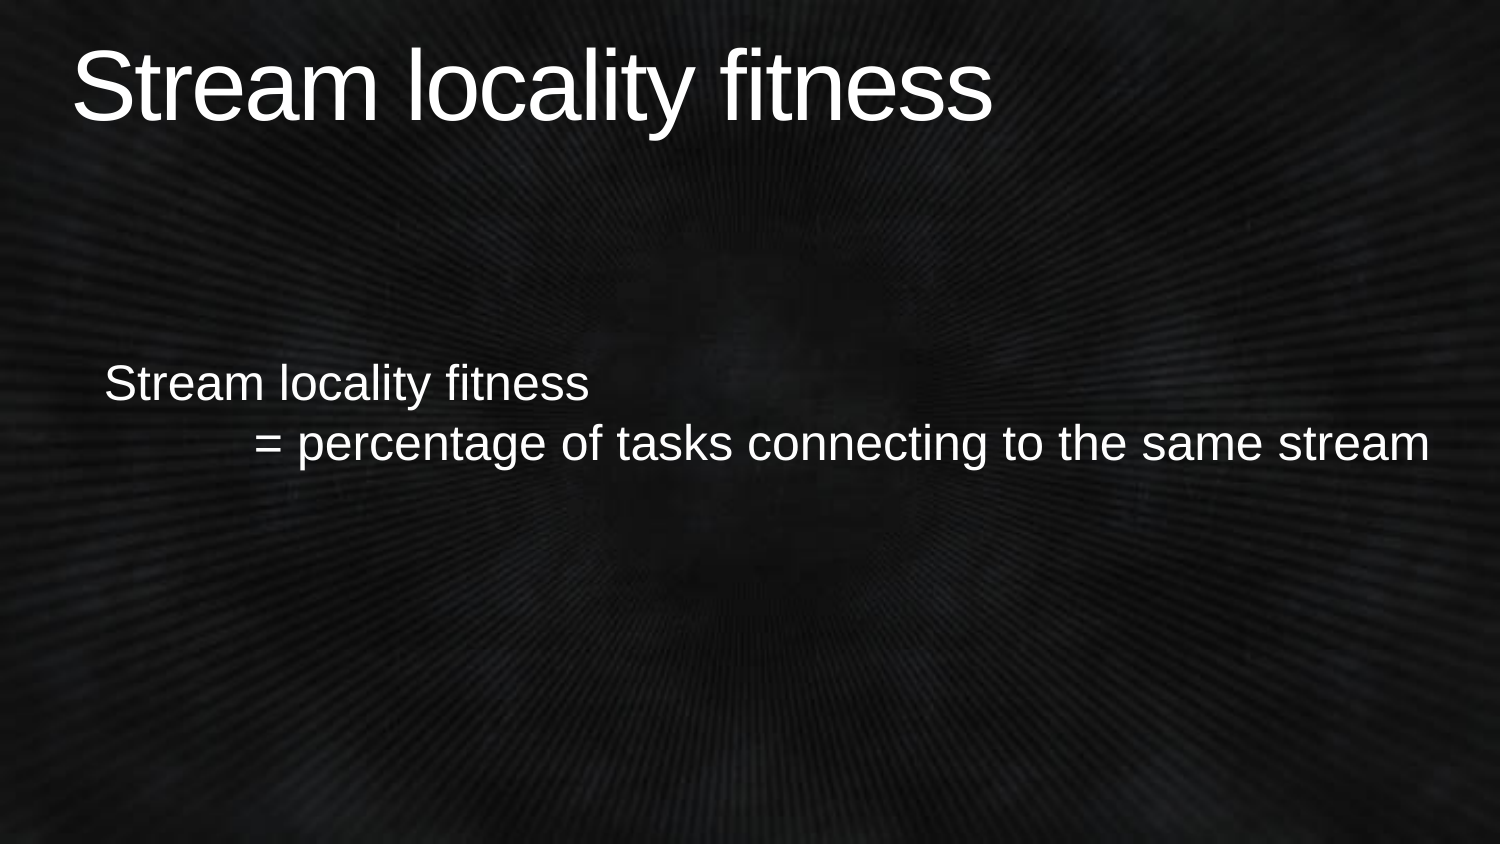

# Stream locality fitness
Stream locality fitness
	= percentage of tasks connecting to the same stream